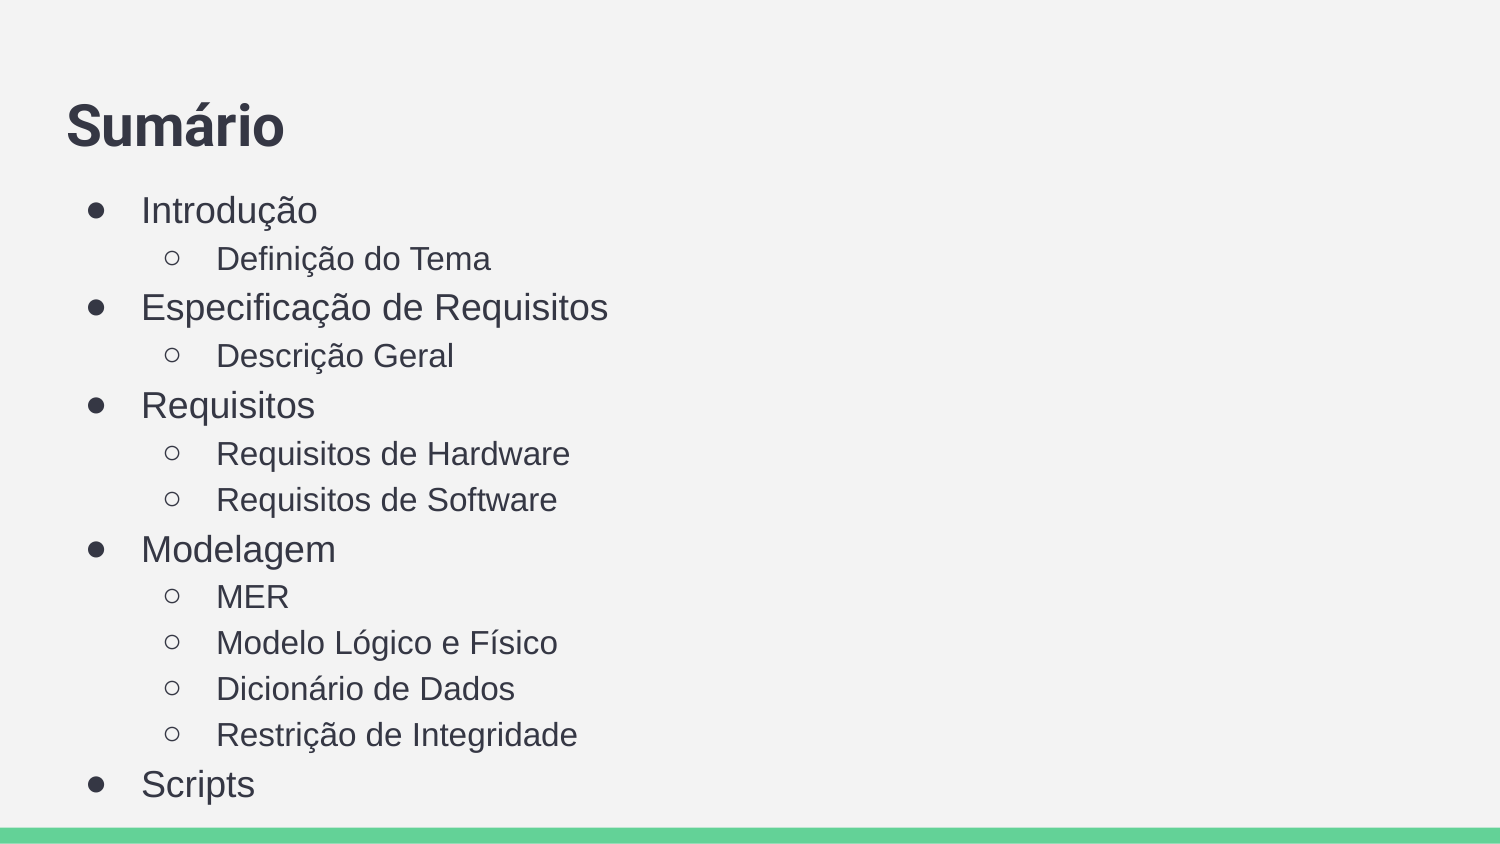

# Sumário
Introdução
Definição do Tema
Especificação de Requisitos
Descrição Geral
Requisitos
Requisitos de Hardware
Requisitos de Software
Modelagem
MER
Modelo Lógico e Físico
Dicionário de Dados
Restrição de Integridade
Scripts